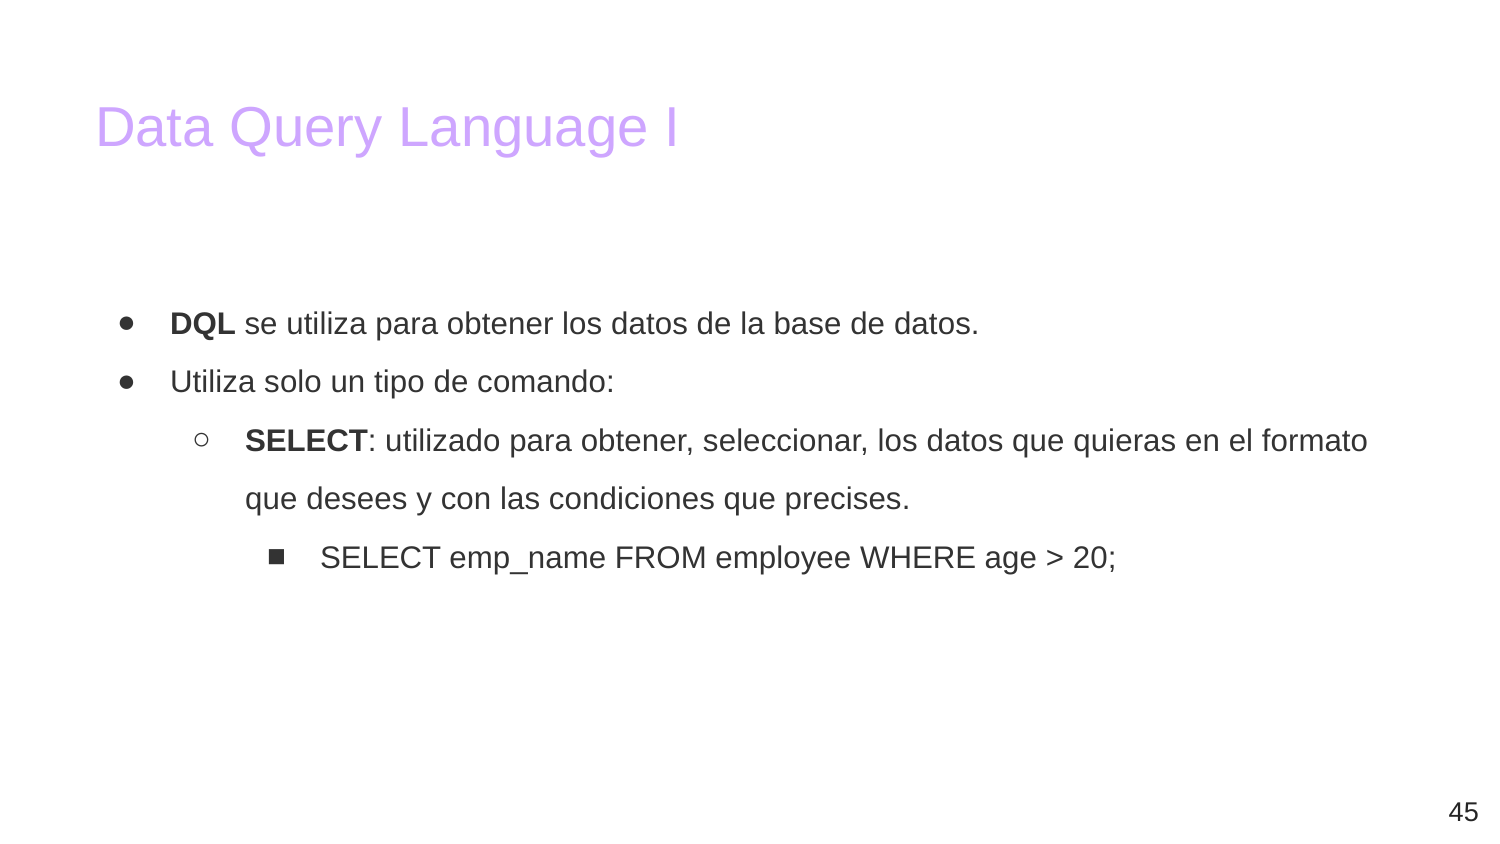

# Data Query Language I
DQL se utiliza para obtener los datos de la base de datos.
Utiliza solo un tipo de comando:
SELECT: utilizado para obtener, seleccionar, los datos que quieras en el formato que desees y con las condiciones que precises.
SELECT emp_name FROM employee WHERE age > 20;
45